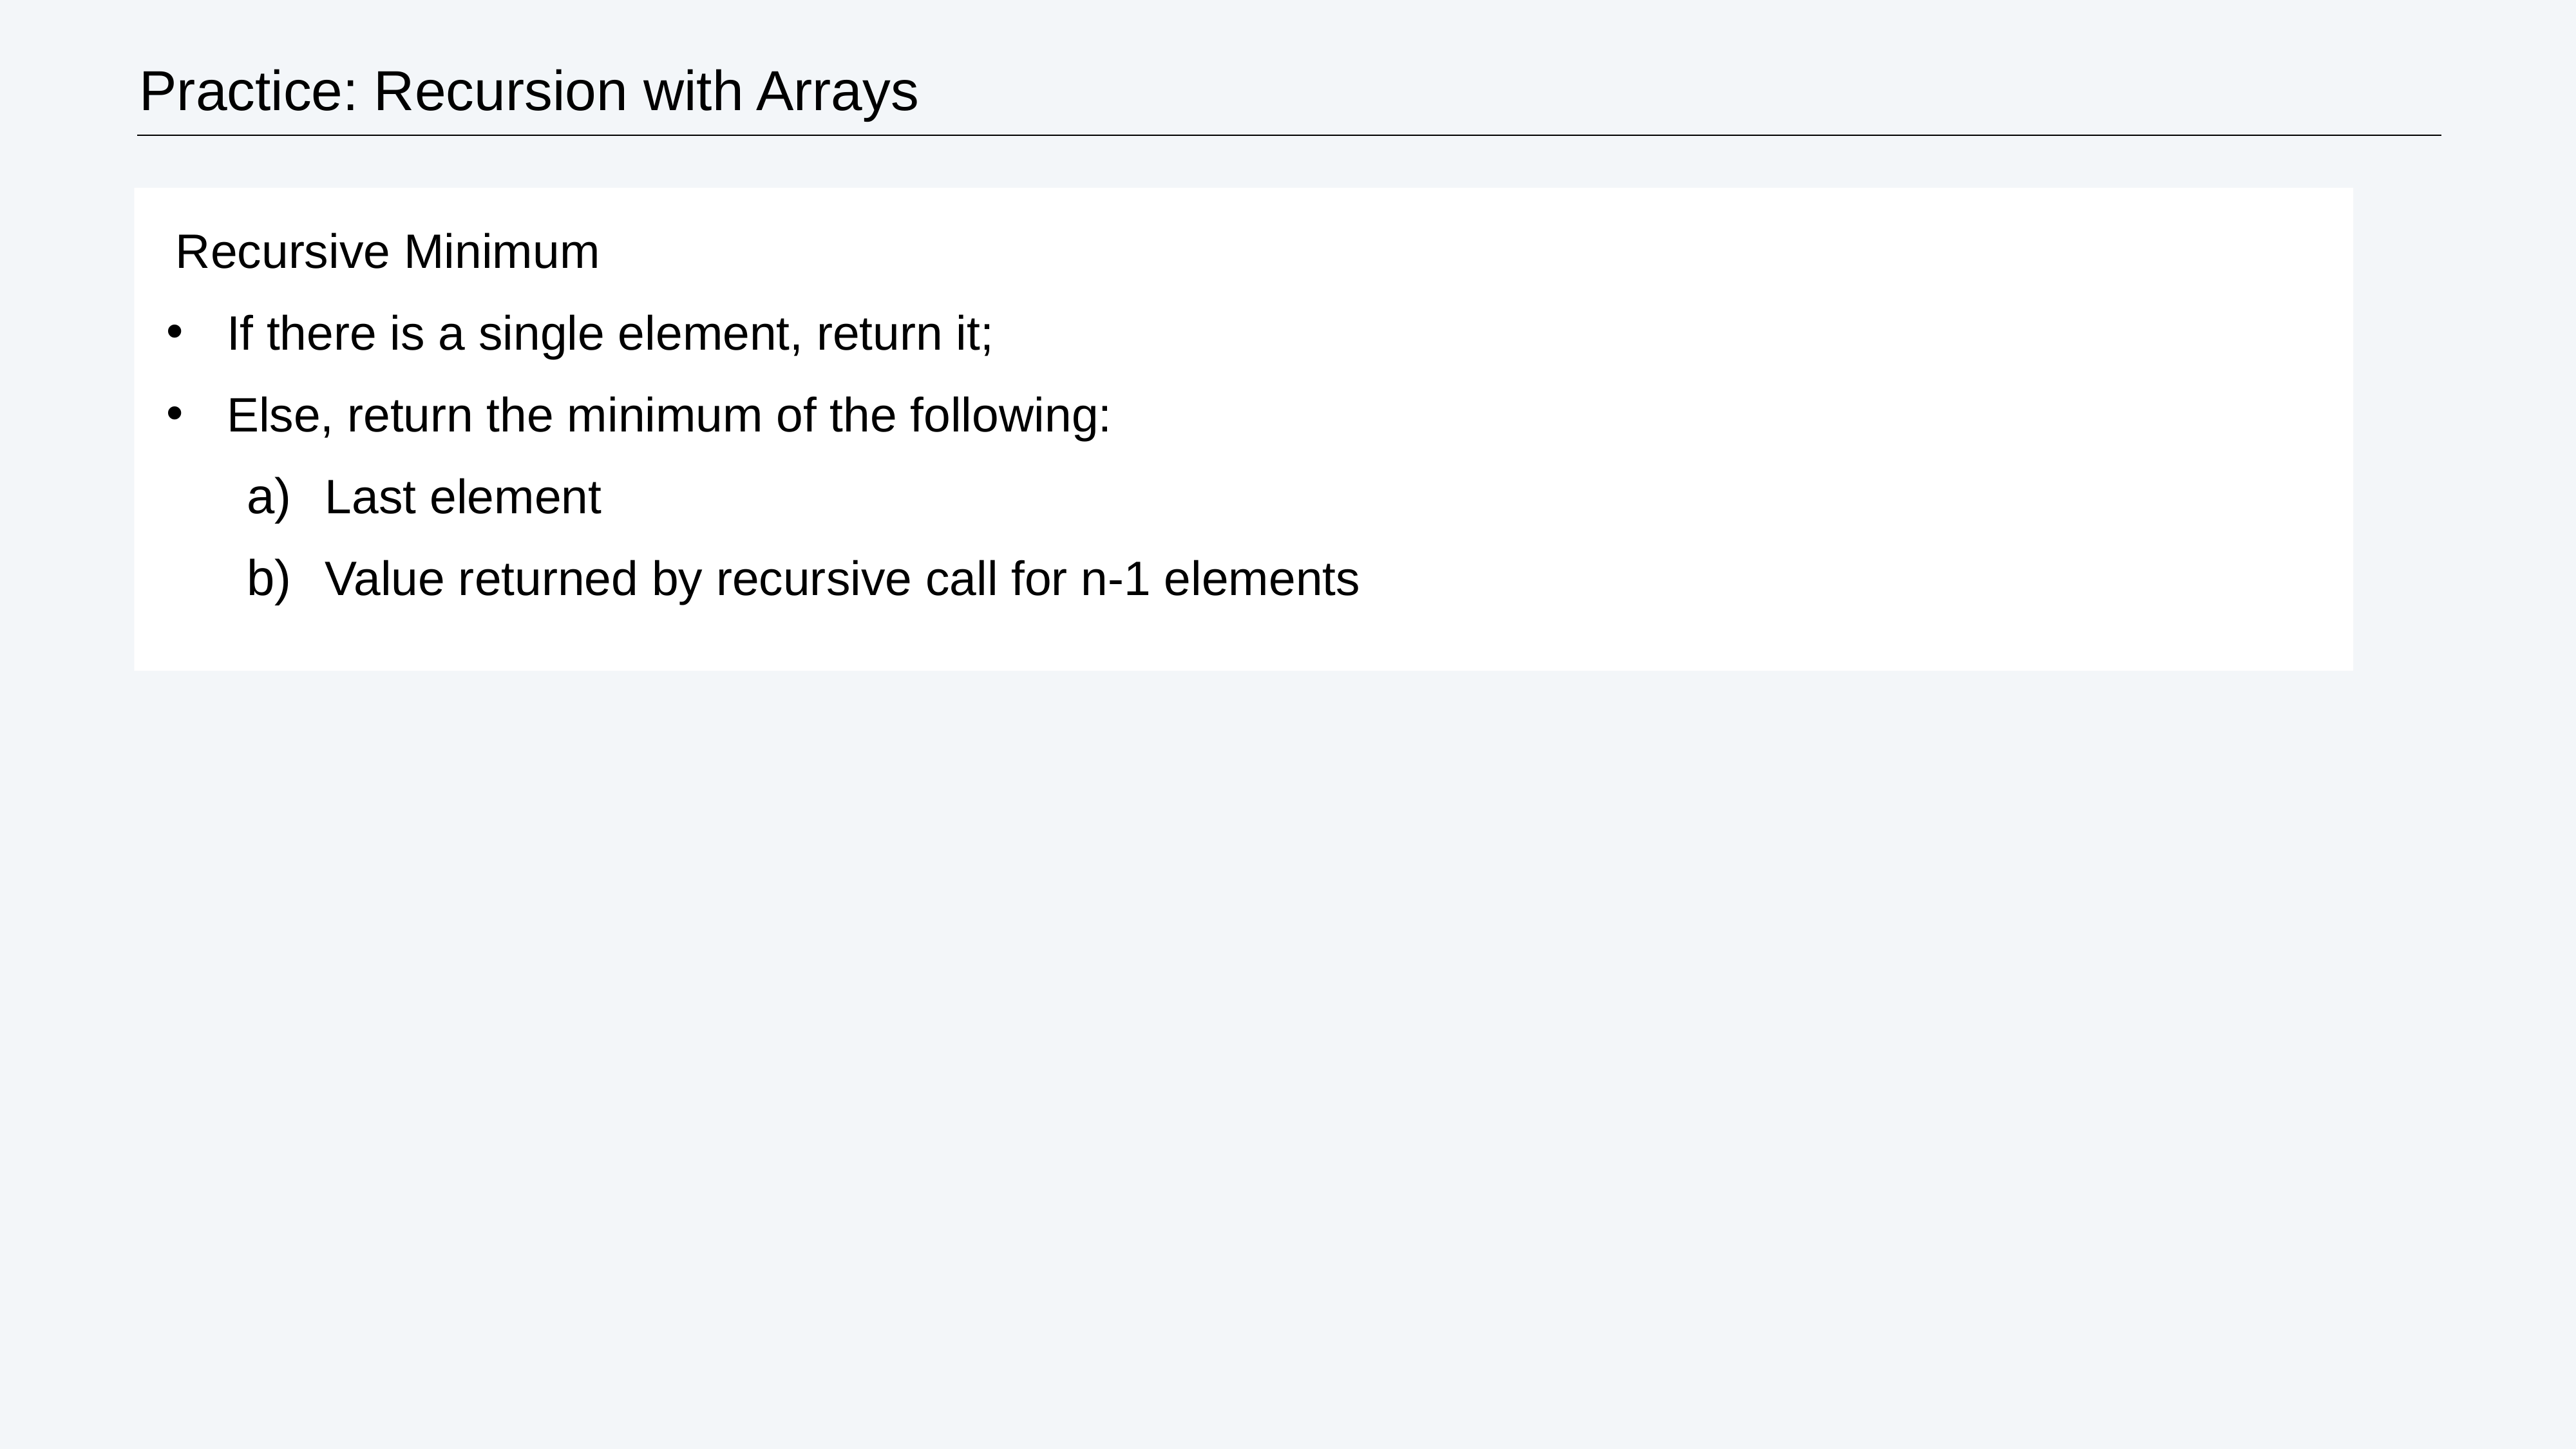

# Practice: Recursion with Arrays
Recursive Minimum
If there is a single element, return it;
Else, return the minimum of the following:
Last element
Value returned by recursive call for n-1 elements